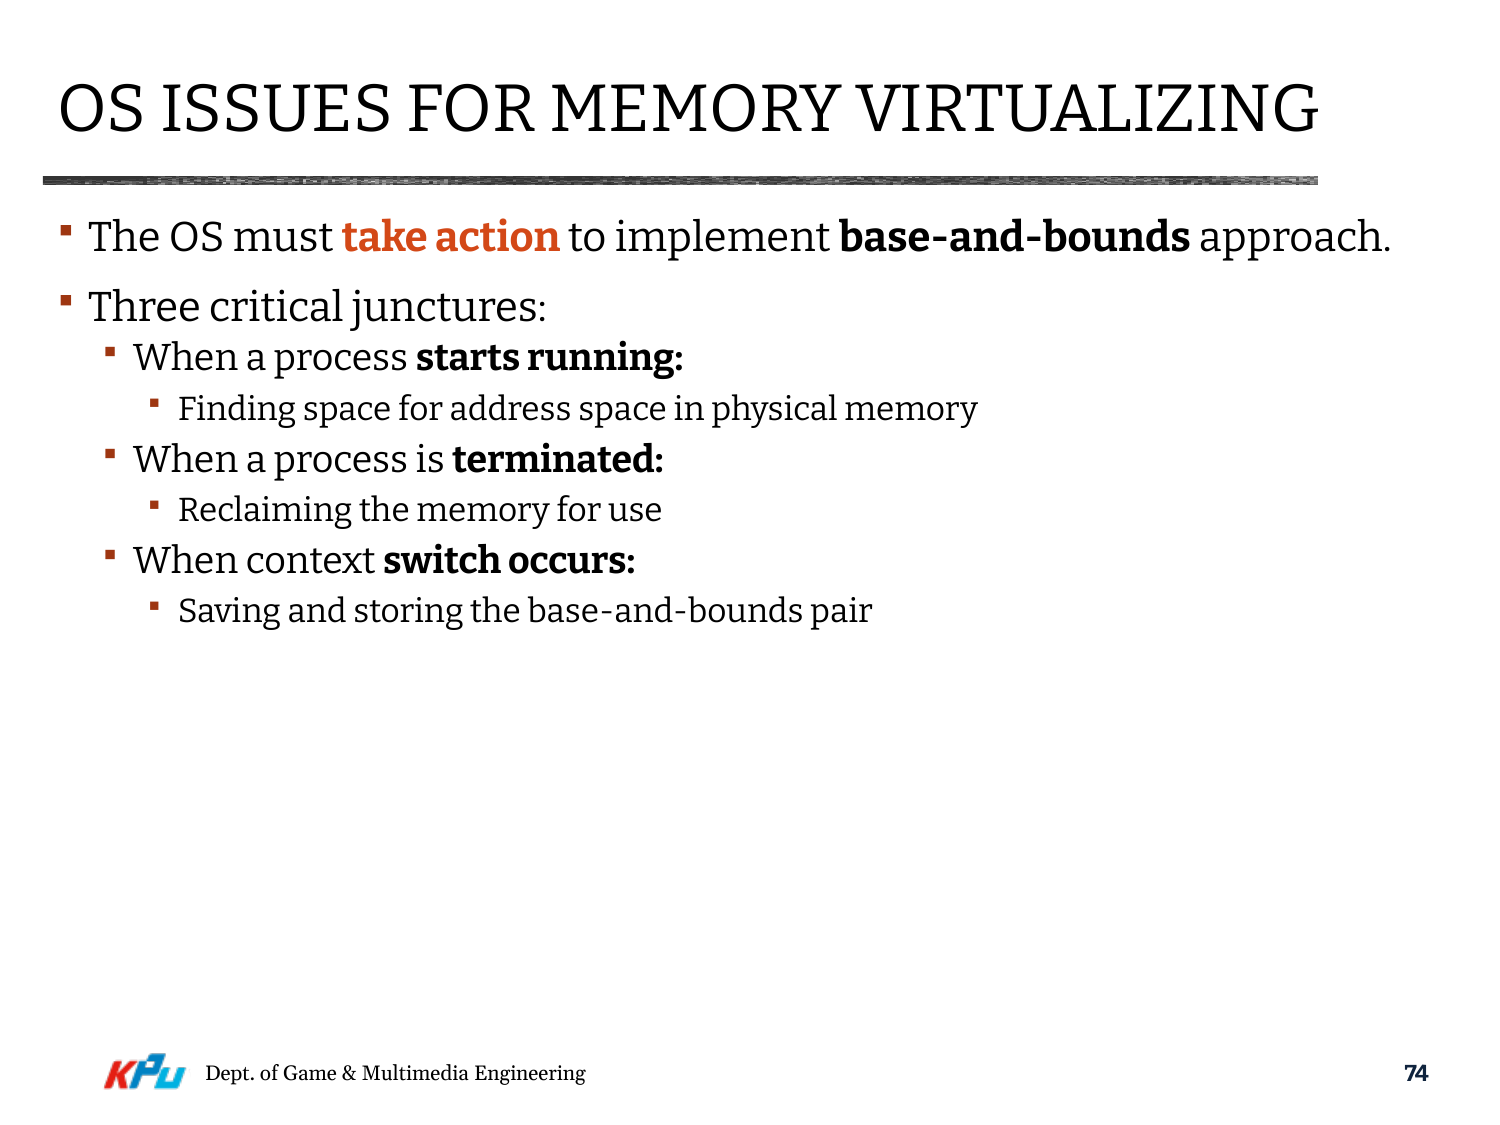

# OS Issues for Memory Virtualizing
The OS must take action to implement base-and-bounds approach.
Three critical junctures:
When a process starts running:
Finding space for address space in physical memory
When a process is terminated:
Reclaiming the memory for use
When context switch occurs:
Saving and storing the base-and-bounds pair

Dept. of Game & Multimedia Engineering
74